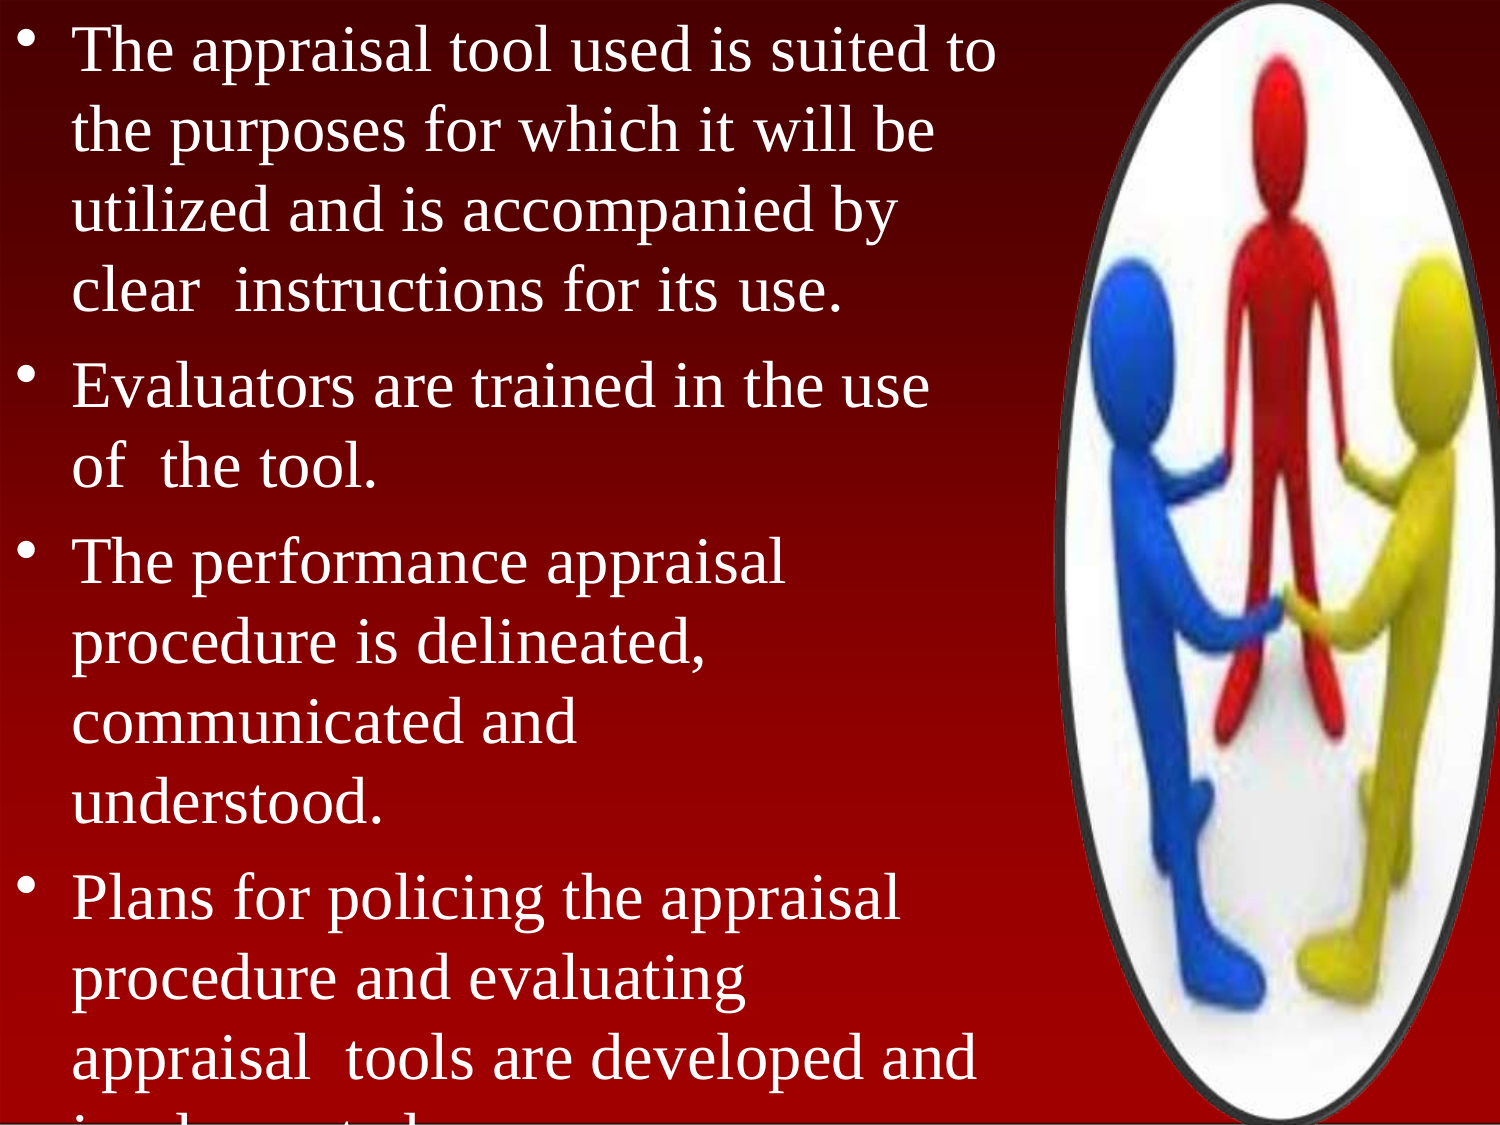

The appraisal tool used is suited to  the purposes for which it will be  utilized and is accompanied by clear  instructions for its use.
Evaluators are trained in the use of  the tool.
The performance appraisal  procedure is delineated,  communicated and understood.
Plans for policing the appraisal  procedure and evaluating appraisal  tools are developed and  implemented.